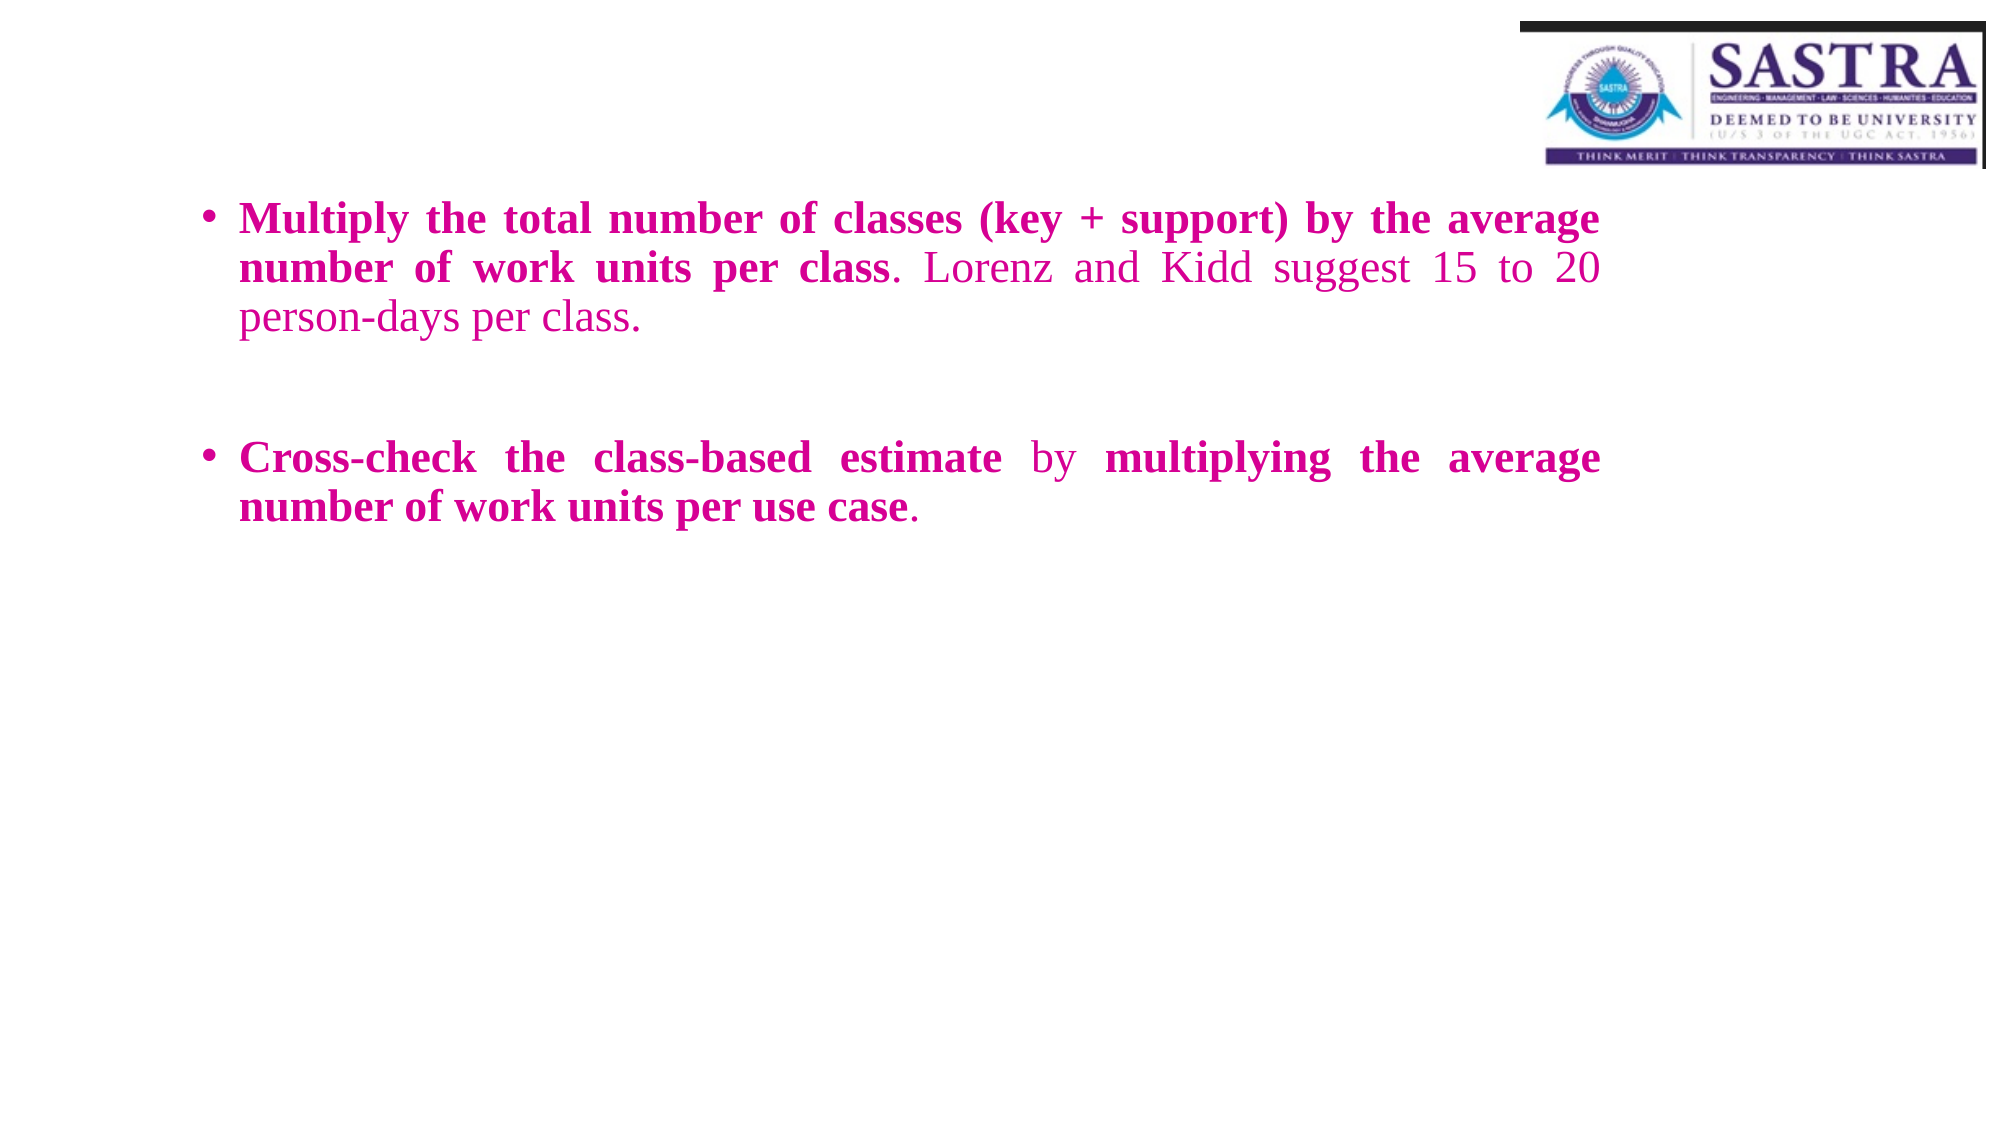

Multiply the total number of classes (key + support) by the average number of work units per class. Lorenz and Kidd suggest 15 to 20 person-days per class.

Cross-check the class-based estimate by multiplying the average number of work units per use case.